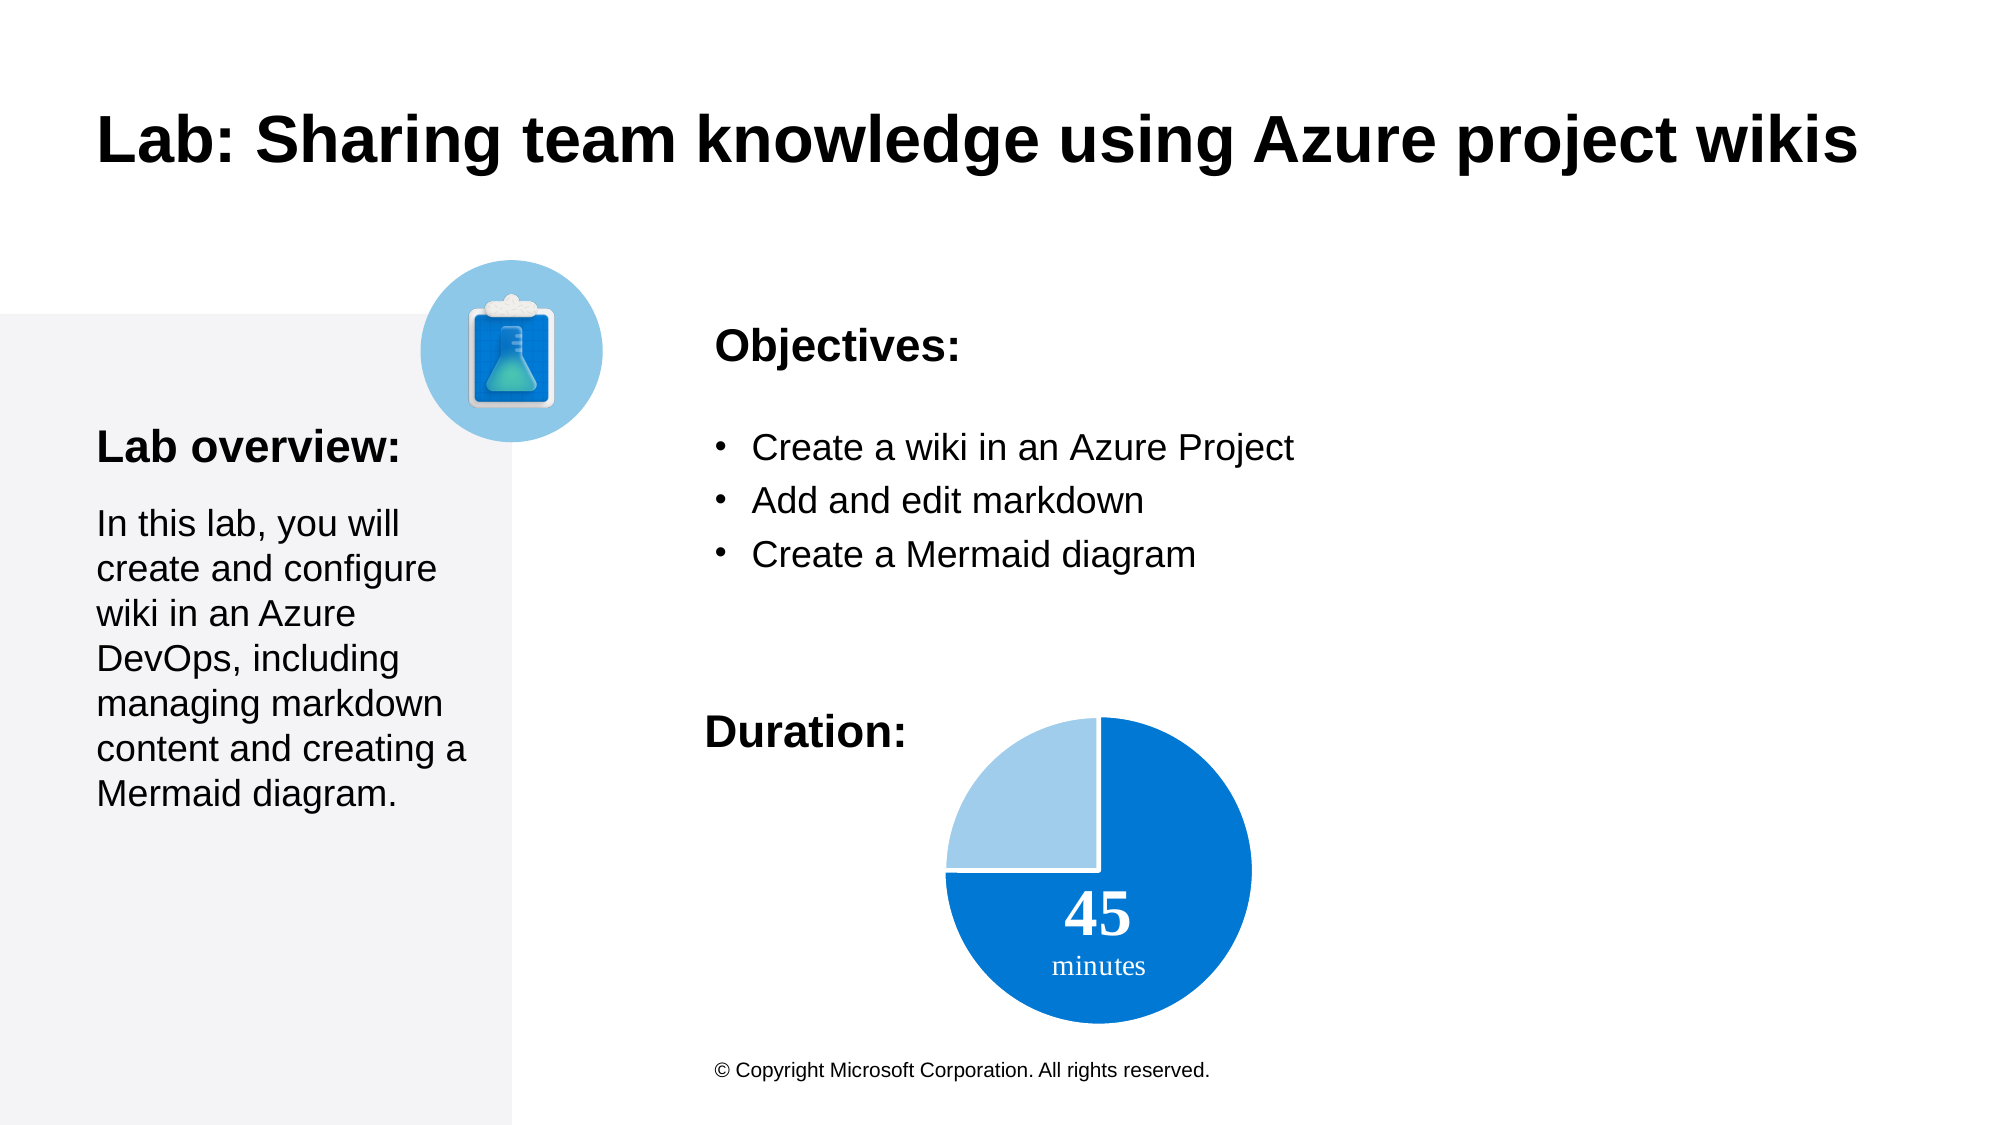

# Lab: Sharing team knowledge using Azure project wikis
Objectives:
Lab overview:
Create a wiki in an Azure Project
Add and edit markdown
Create a Mermaid diagram
In this lab, you will create and configure wiki in an Azure DevOps, including managing markdown content and creating a Mermaid diagram.
Duration:

### Chart

| Category |  |
|---|---|